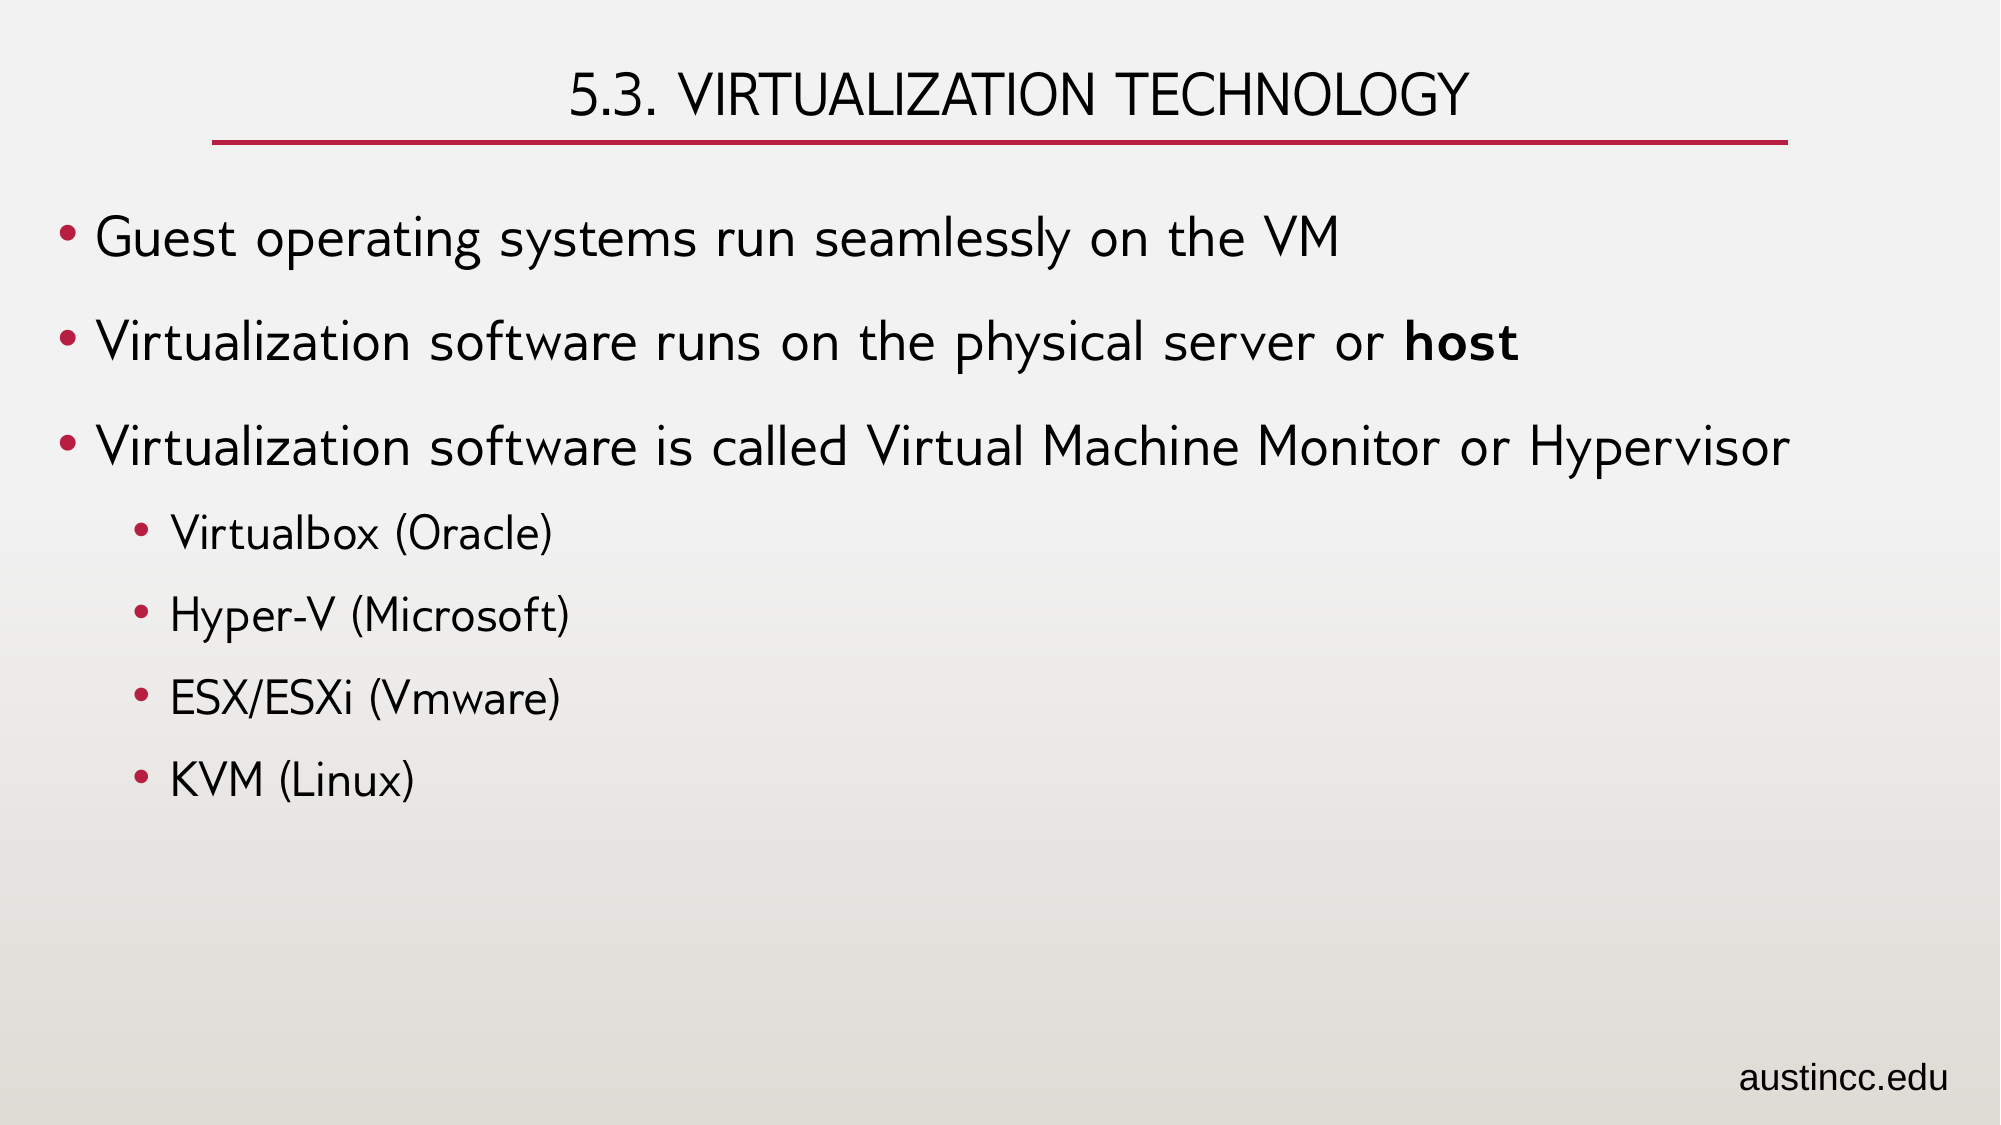

# 5.3. Virtualization Technology
Guest operating systems run seamlessly on the VM
Virtualization software runs on the physical server or host
Virtualization software is called Virtual Machine Monitor or Hypervisor
Virtualbox (Oracle)
Hyper-V (Microsoft)
ESX/ESXi (Vmware)
KVM (Linux)